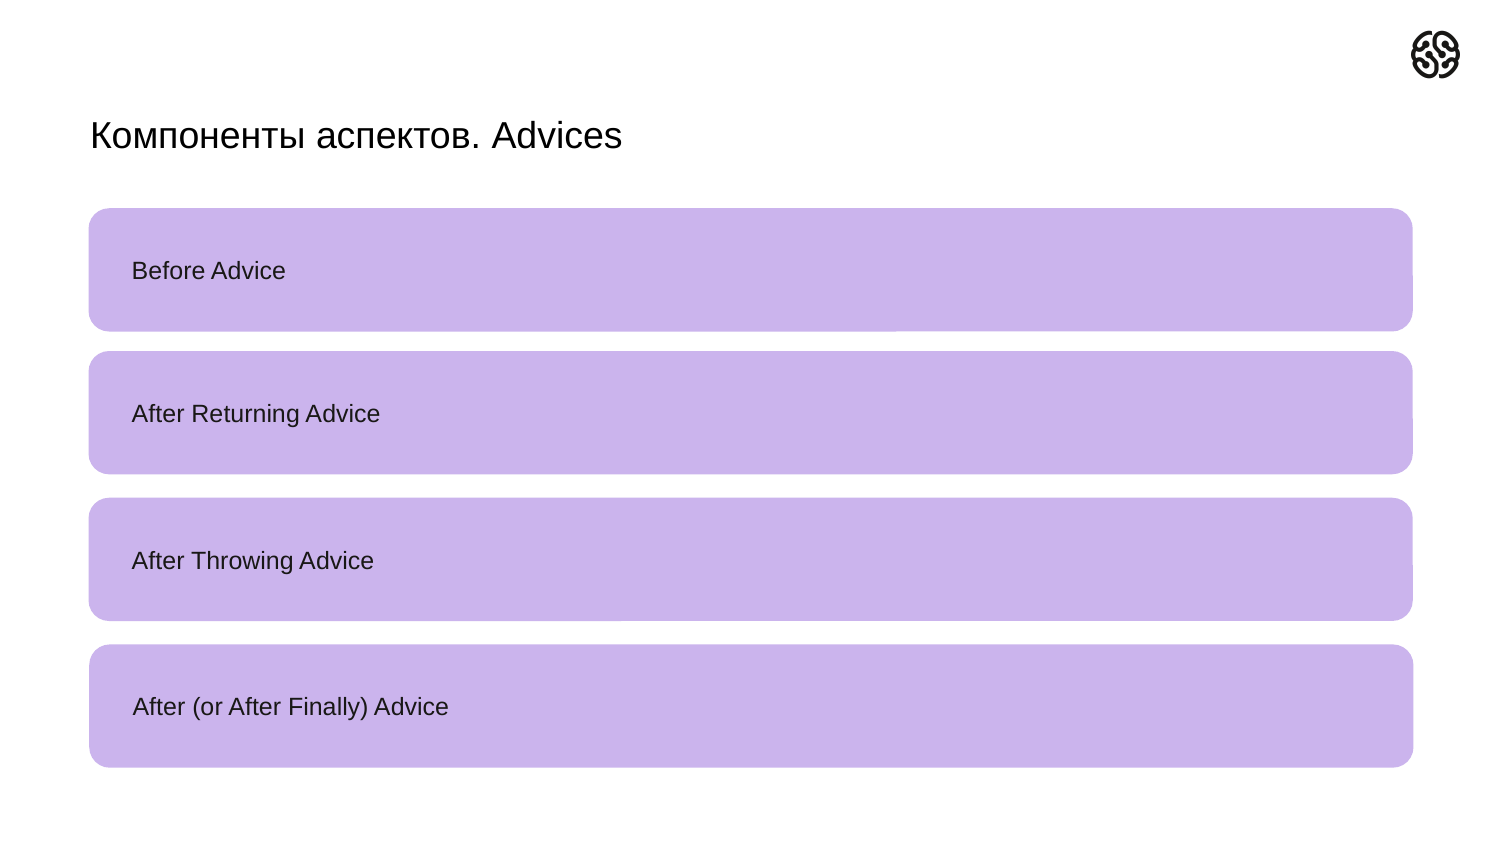

Компоненты аспектов. Advices

Before Advice

After Returning Advice

After Throwing Advice

After (or After Finally) Advice